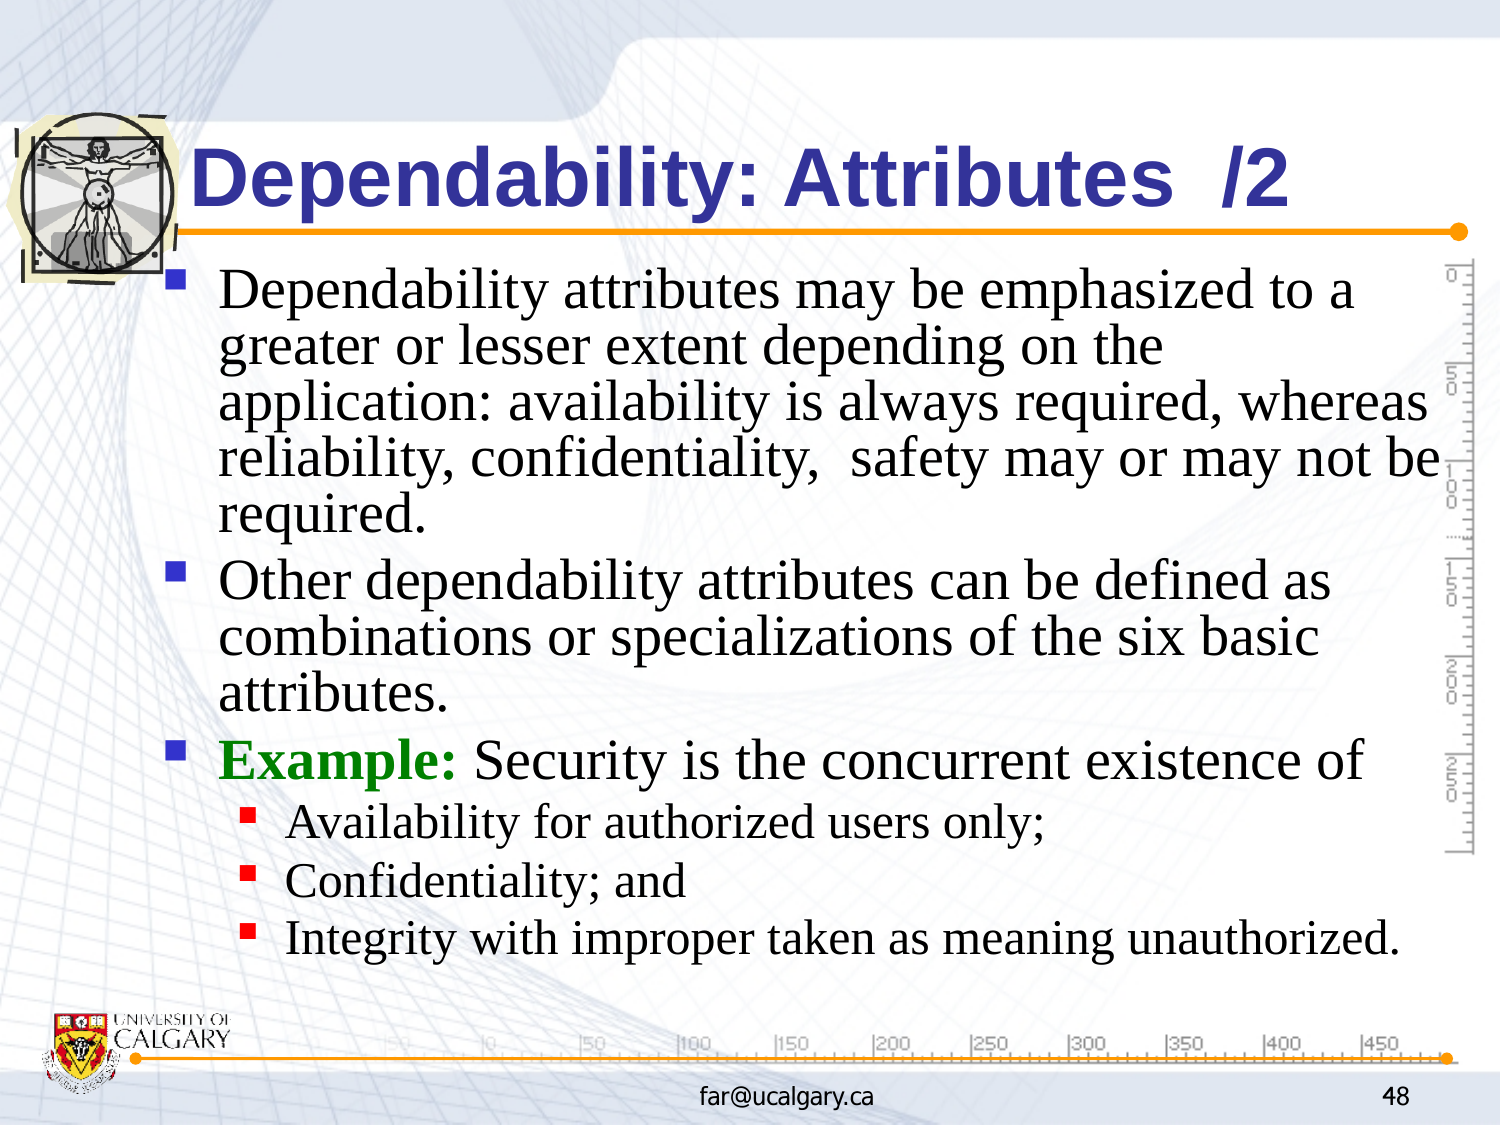

# Dependability: Attributes  /2
Dependability attributes may be emphasized to a greater or lesser extent depending on the application: availability is always required, whereas reliability, confidentiality,  safety may or may not be required.
Other dependability attributes can be defined as  combinations or specializations of the six basic attributes.
Example: Security is the concurrent existence of
Availability for authorized users only;
Confidentiality; and
Integrity with improper taken as meaning unauthorized.
far@ucalgary.ca
48